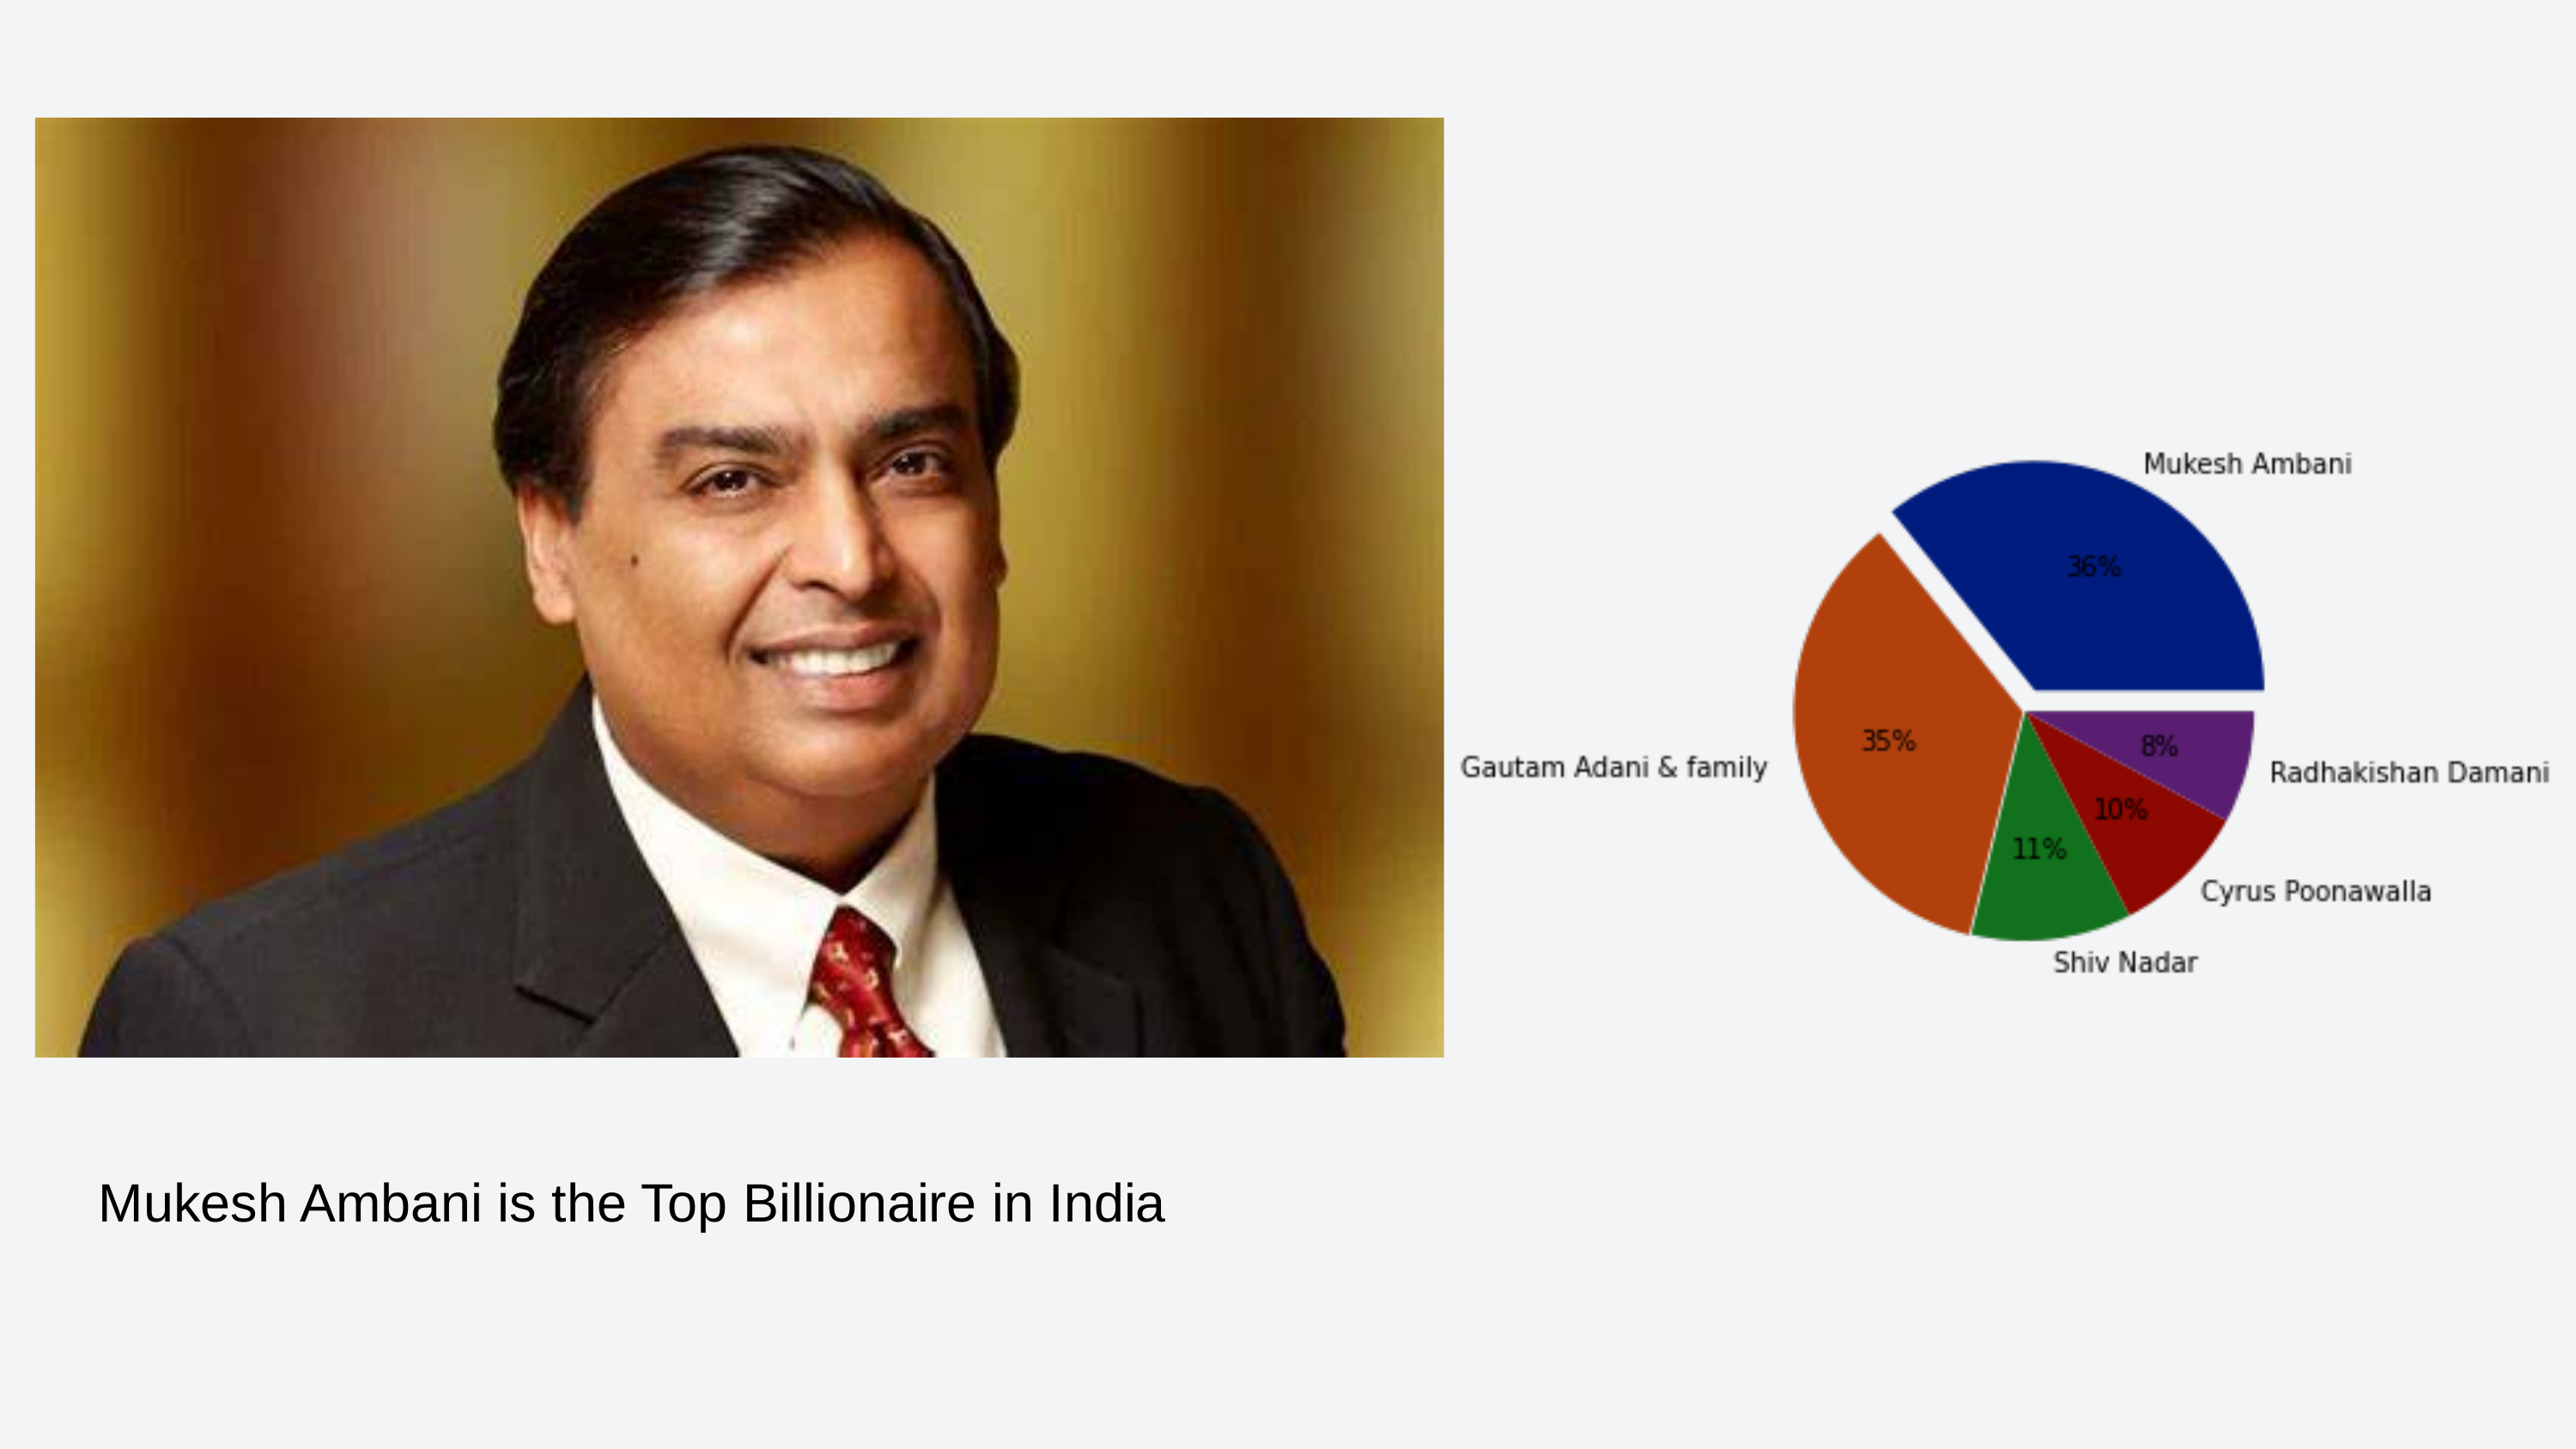

Mukesh Ambani is the Top Billionaire in India